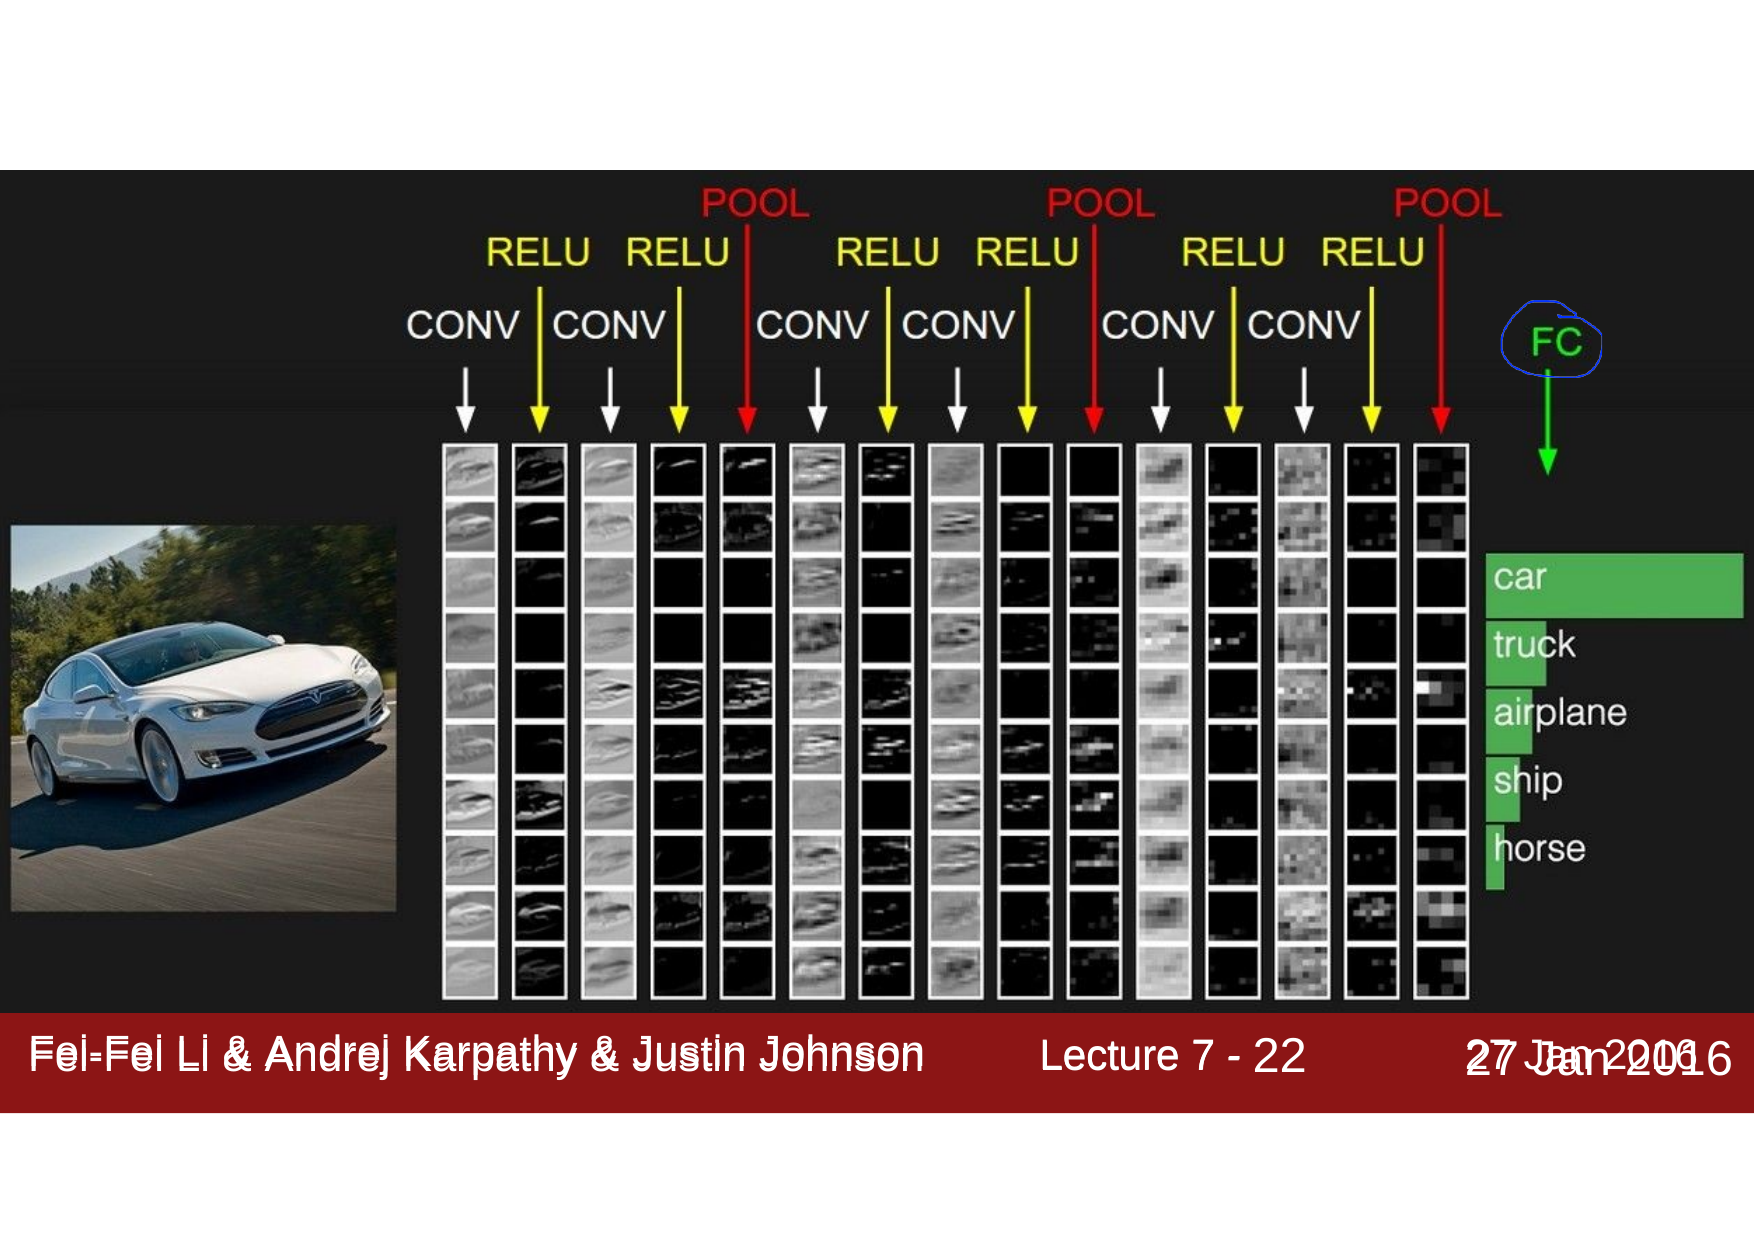

Lecture 7 - 22
27 Jan 2016
Fei-Fei Li & Andrej Karpathy & Justin Johnson
Fei-Fei Li & Andrej Karpathy & Justin Johnson	Lecture 7 -	27 Jan 2016